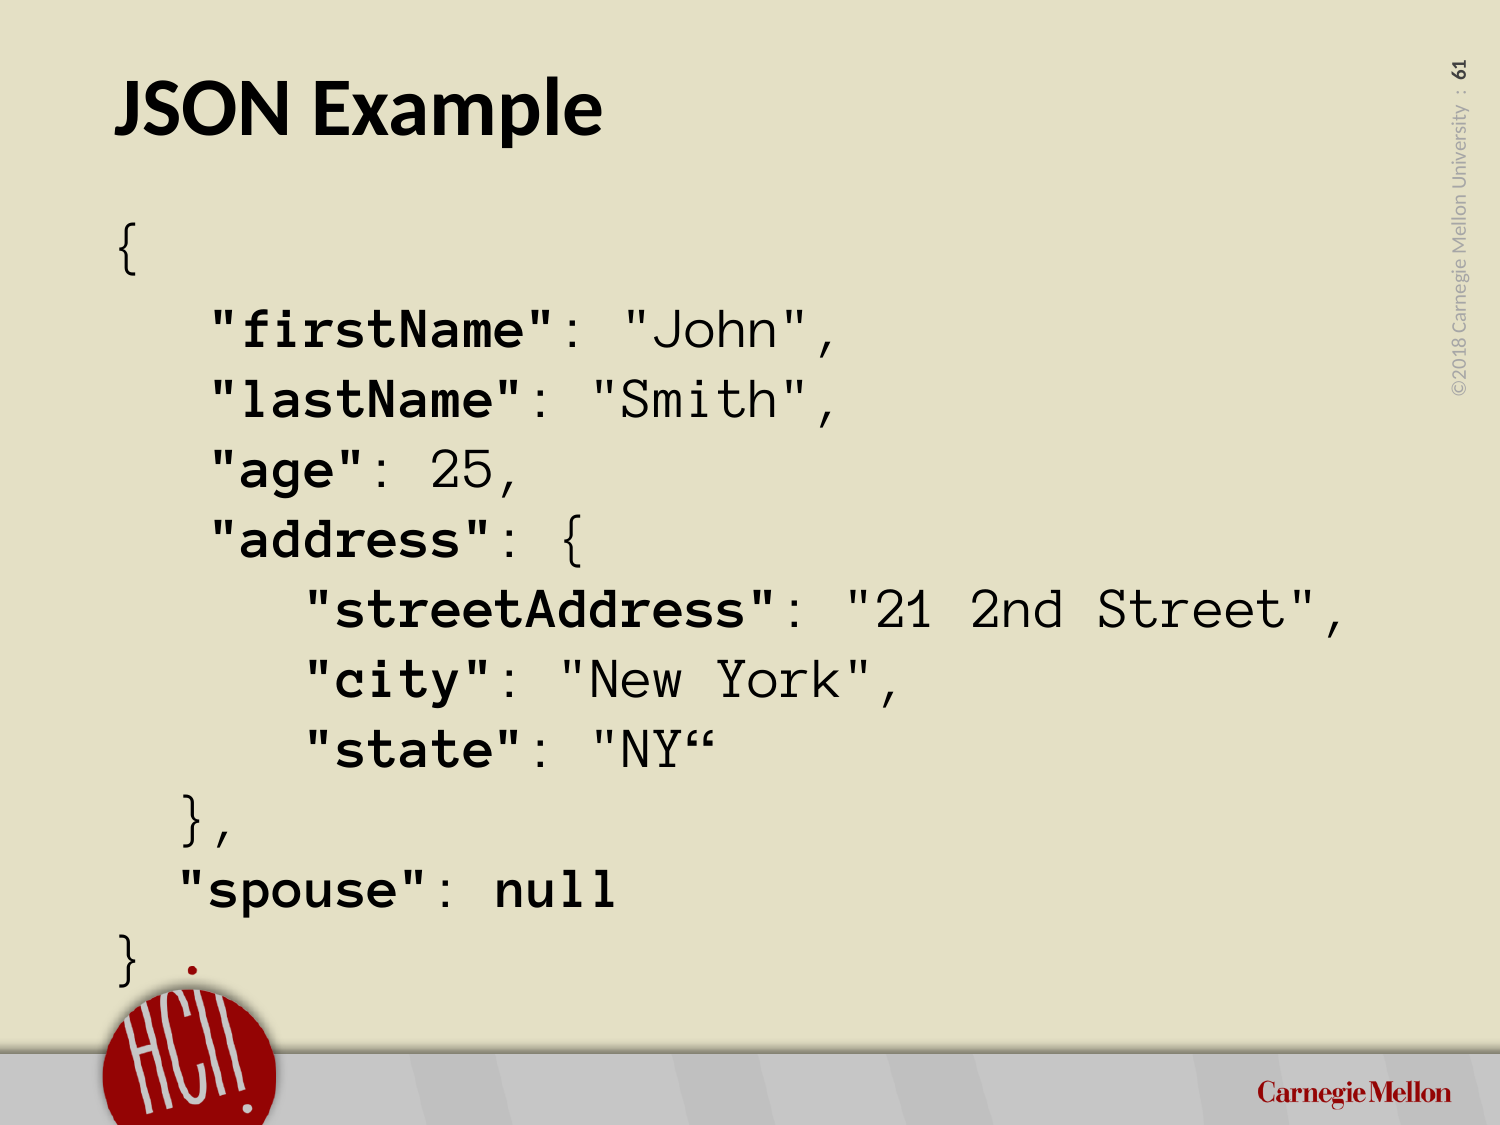

# JSON Example
{
   "firstName": "John",
   "lastName": "Smith",
   "age": 25,
   "address": {
      "streetAddress": "21 2nd Street",
      "city": "New York",
      "state": "NY“
  },
  "spouse": null
}